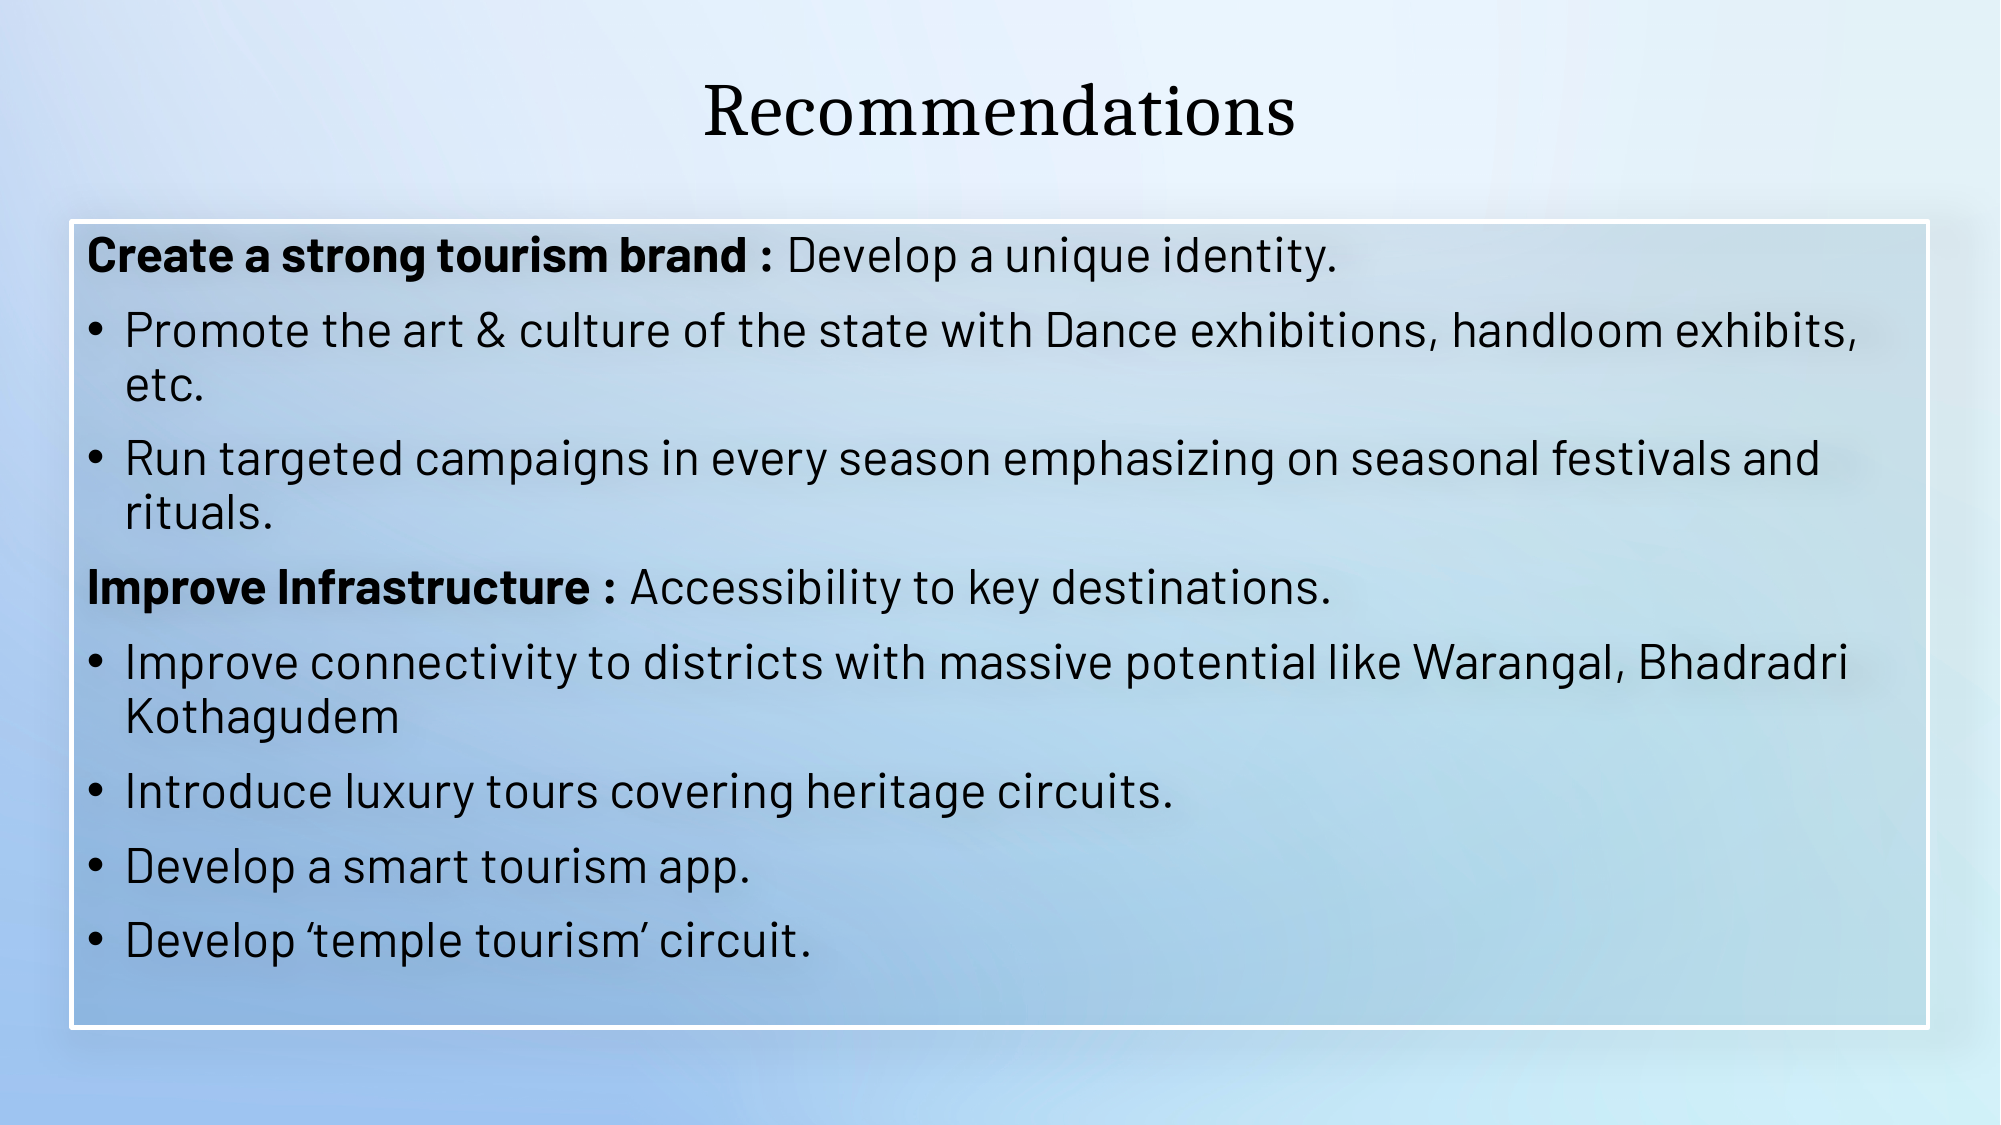

# Recommendations
Create a strong tourism brand : Develop a unique identity.
Promote the art & culture of the state with Dance exhibitions, handloom exhibits, etc.
Run targeted campaigns in every season emphasizing on seasonal festivals and rituals.
Improve Infrastructure : Accessibility to key destinations.
Improve connectivity to districts with massive potential like Warangal, Bhadradri Kothagudem
Introduce luxury tours covering heritage circuits.
Develop a smart tourism app.
Develop ‘temple tourism’ circuit.